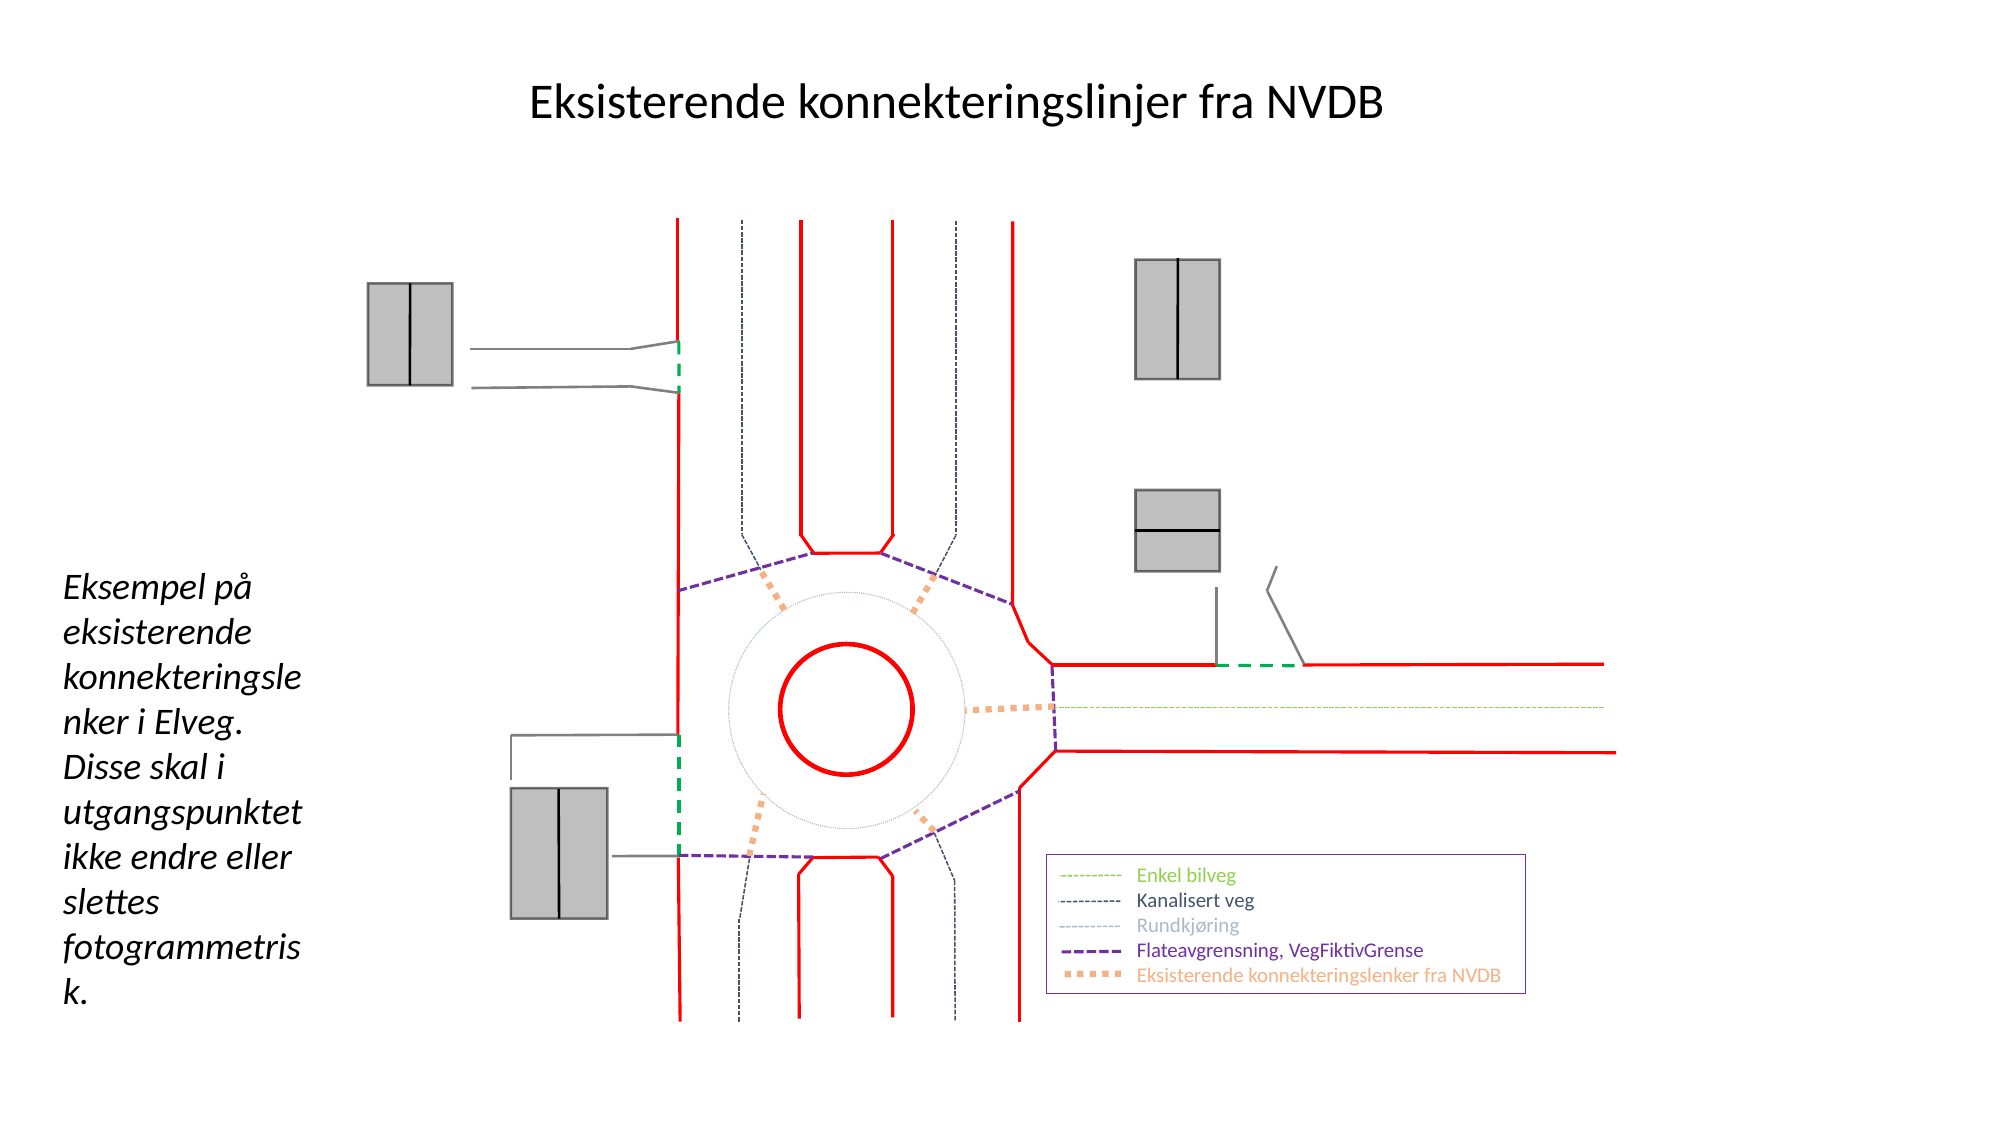

# Eksisterende konnekteringslinjer fra NVDB

Eksempel på eksisterende konnekteringslenker i Elveg. Disse skal i utgangspunktet ikke endre eller slettes fotogrammetrisk.

                Enkel bilveg
                Kanalisert veg
                Rundkjøring
                Flateavgrensning, VegFiktivGrense
                Eksisterende konnekteringslenker fra NVDB